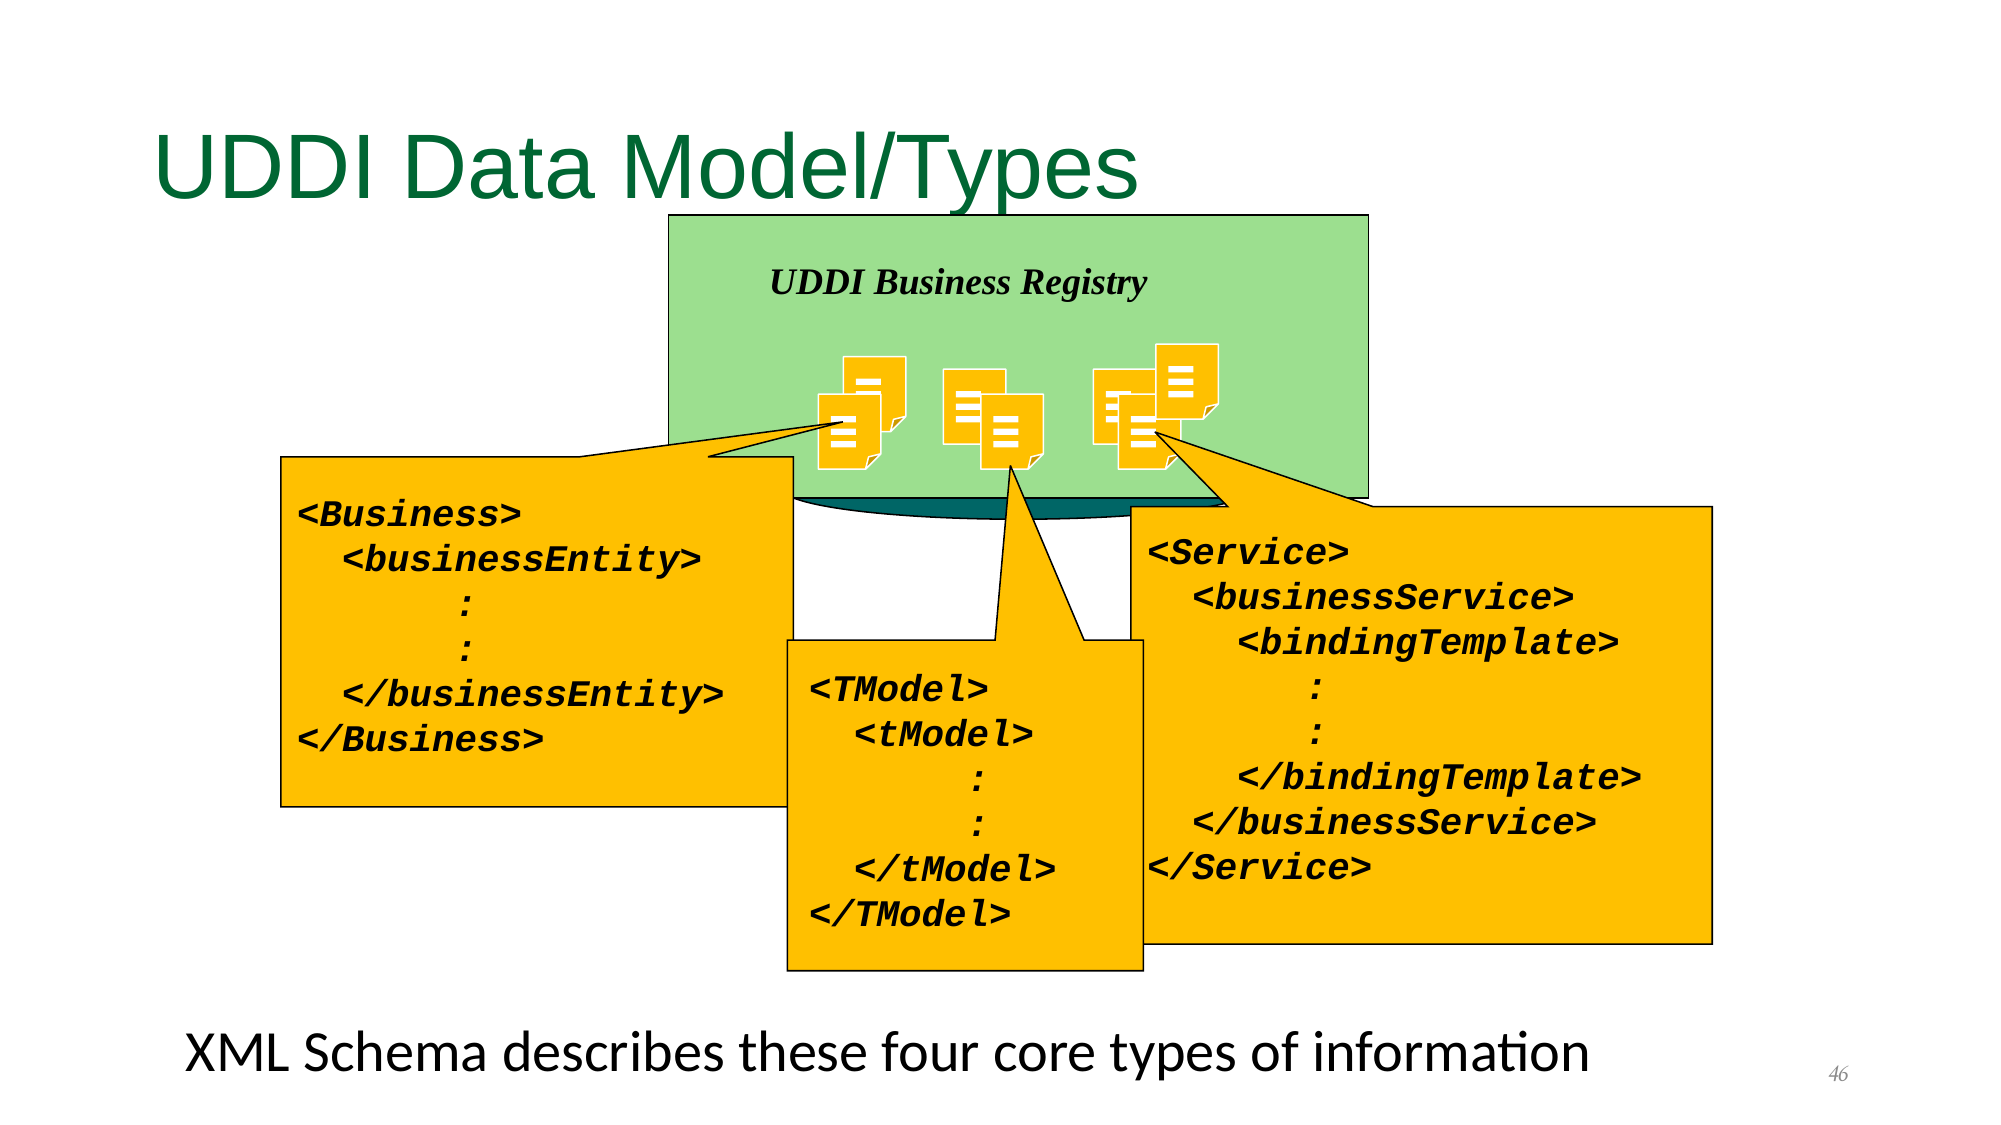

# UDDI Data Model/Types

UDDI Business Registry

<Business>
  <businessEntity>
       :
       :
  </businessEntity>
</Business>

<Service>
  <businessService>
    <bindingTemplate>
       :
       :
    </bindingTemplate>
  </businessService>
</Service>

<TModel>
  <tModel>
       :
       :
  </tModel>
</TModel>
XML Schema describes these four core types of information
46